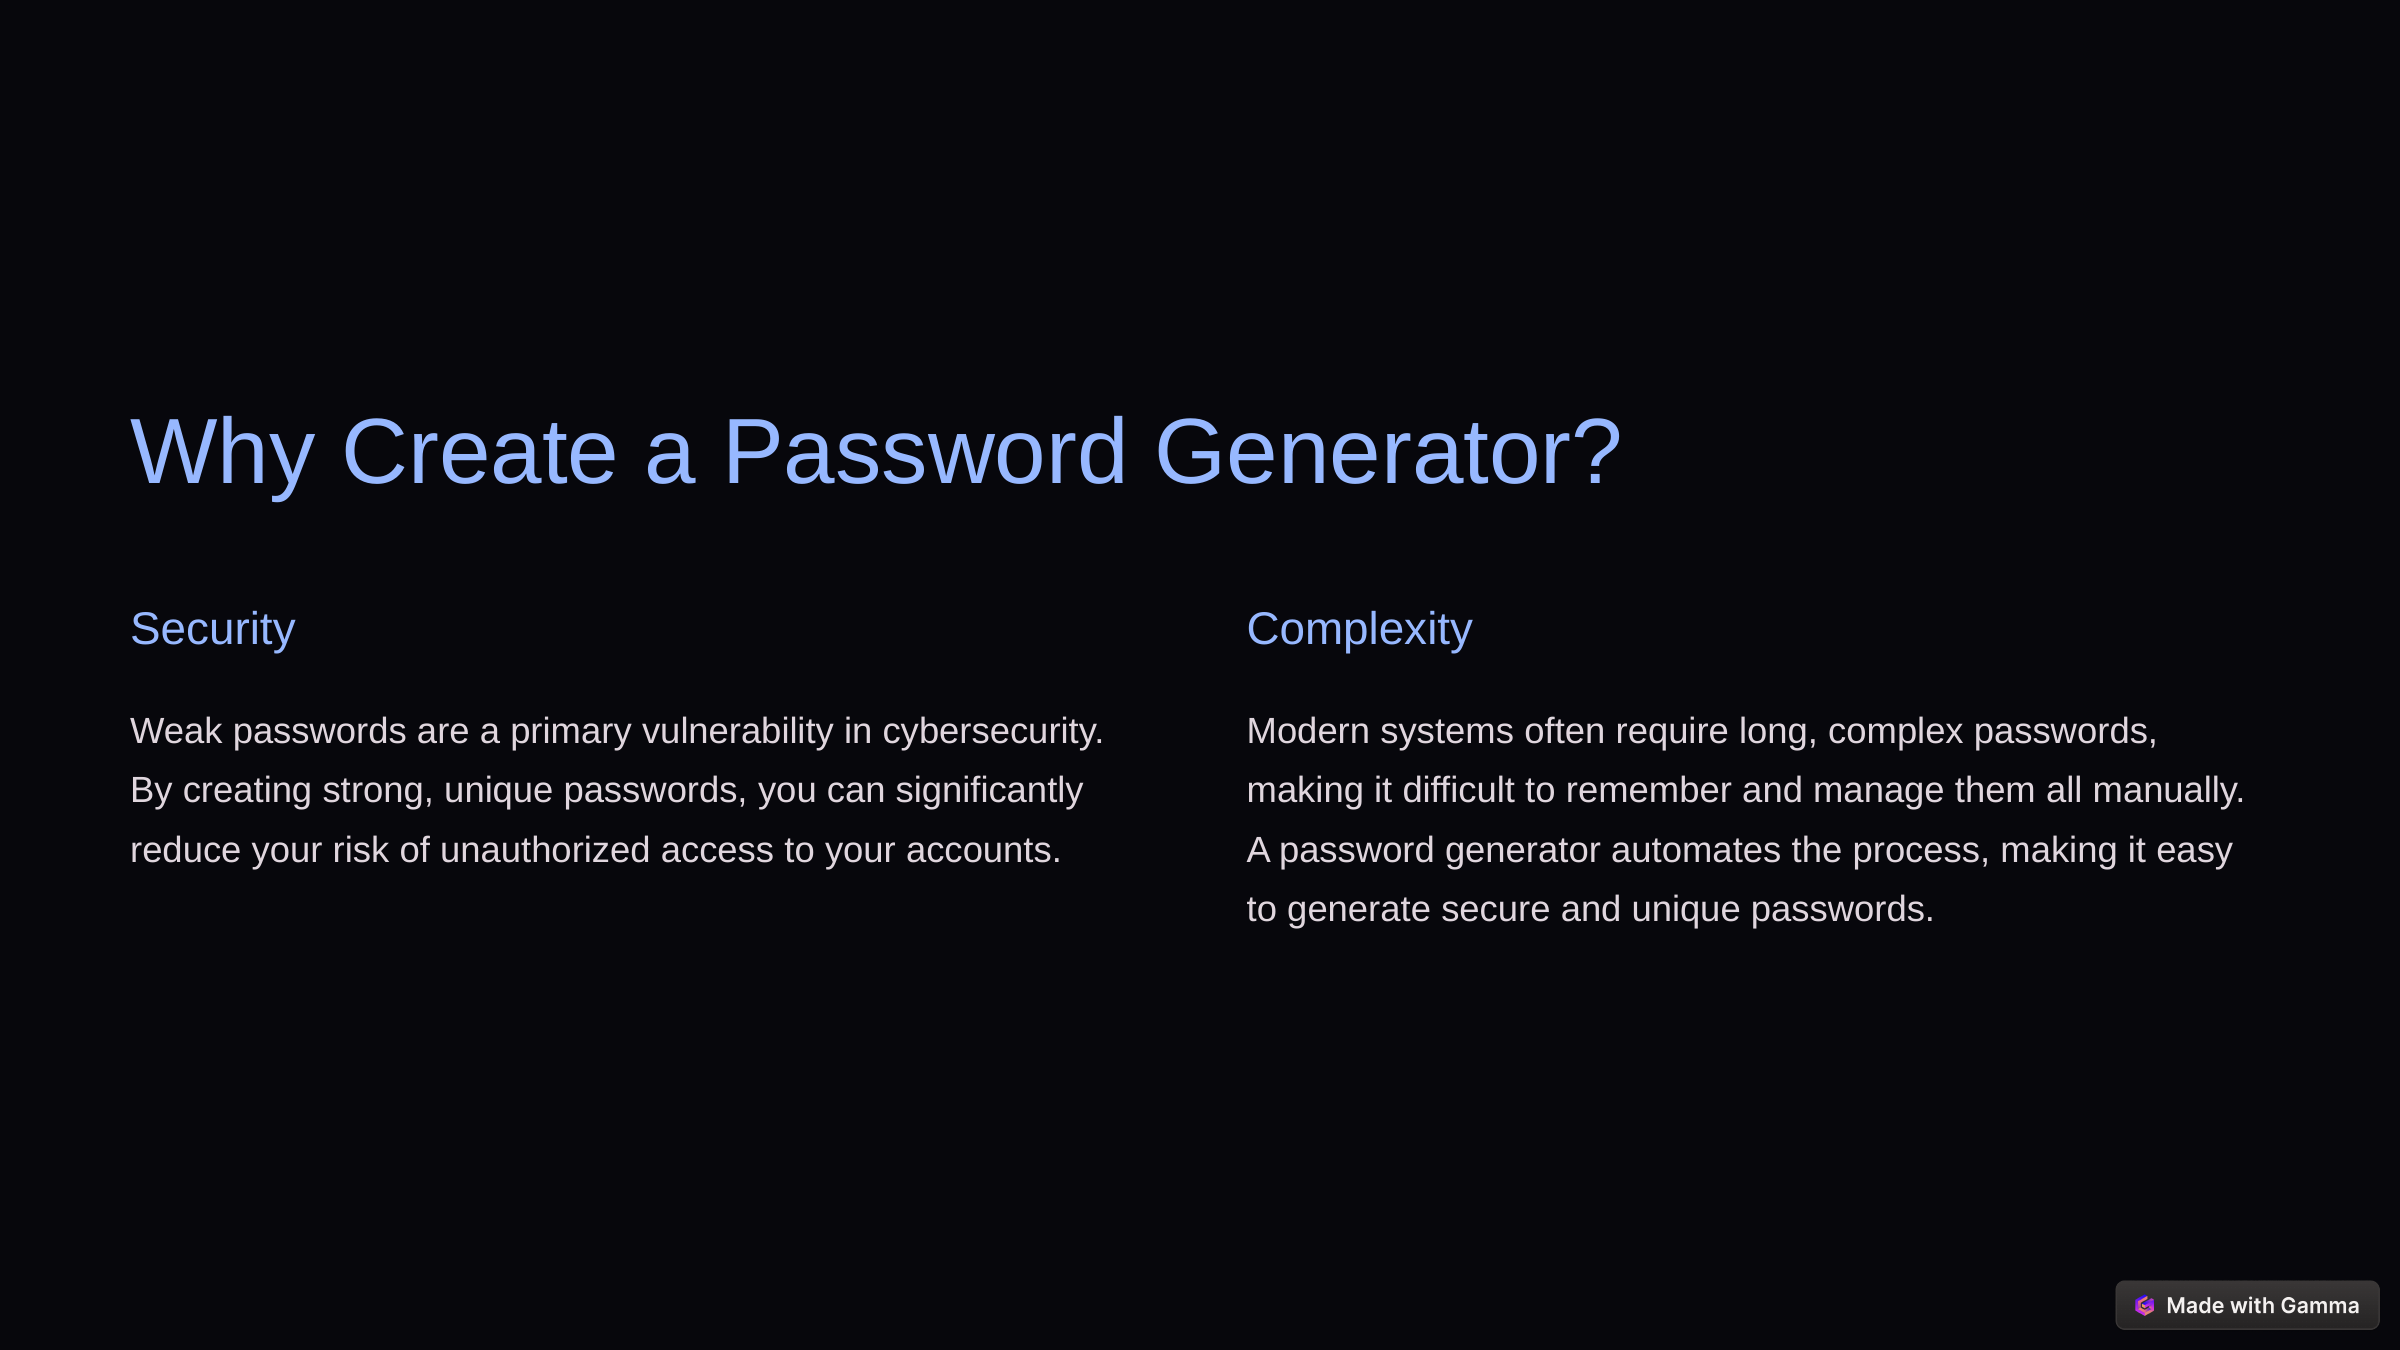

Why Create a Password Generator?
Security
Complexity
Weak passwords are a primary vulnerability in cybersecurity. By creating strong, unique passwords, you can significantly reduce your risk of unauthorized access to your accounts.
Modern systems often require long, complex passwords, making it difficult to remember and manage them all manually. A password generator automates the process, making it easy to generate secure and unique passwords.